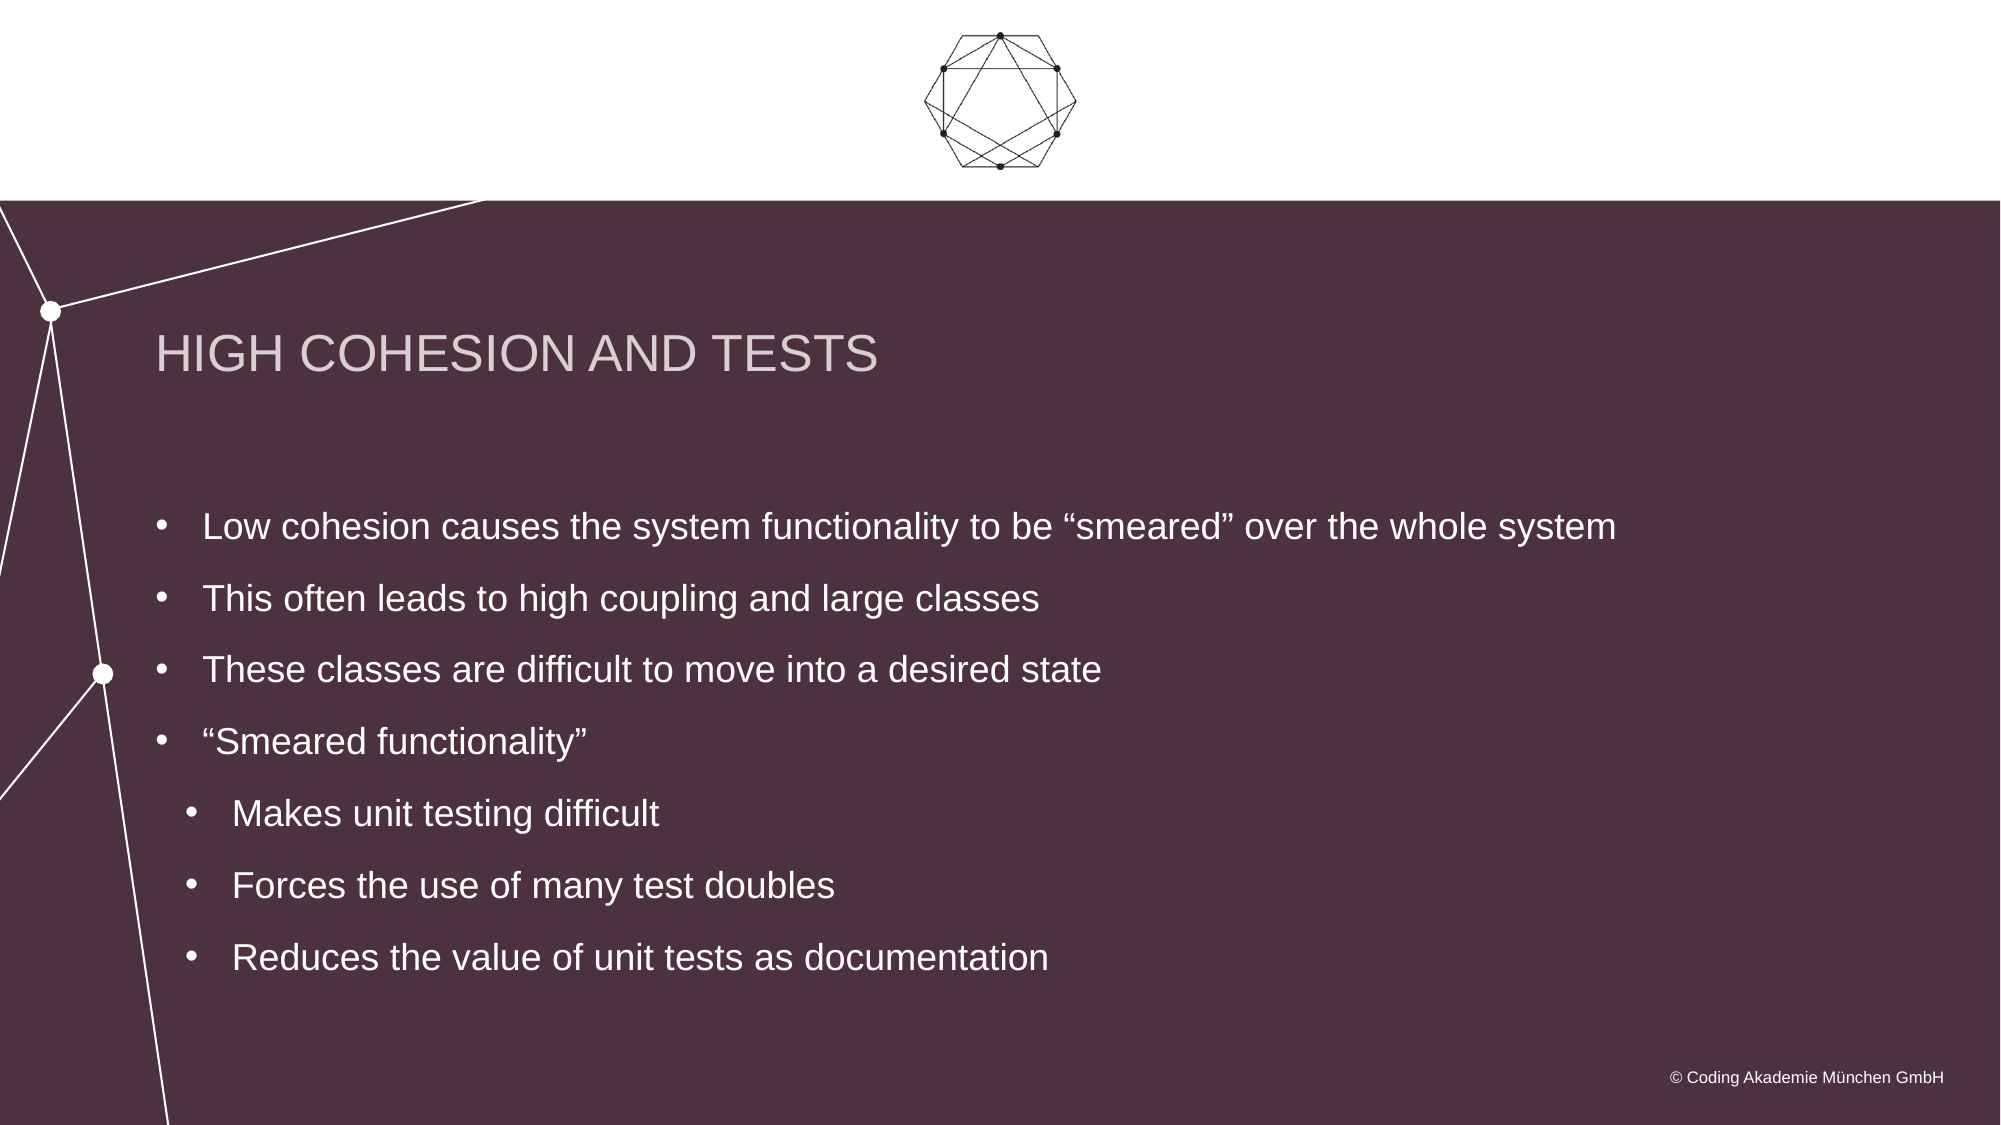

# High Cohesion and Tests
Low cohesion causes the system functionality to be “smeared” over the whole system
This often leads to high coupling and large classes
These classes are difficult to move into a desired state
“Smeared functionality”
Makes unit testing difficult
Forces the use of many test doubles
Reduces the value of unit tests as documentation
© Coding Akademie München GmbH